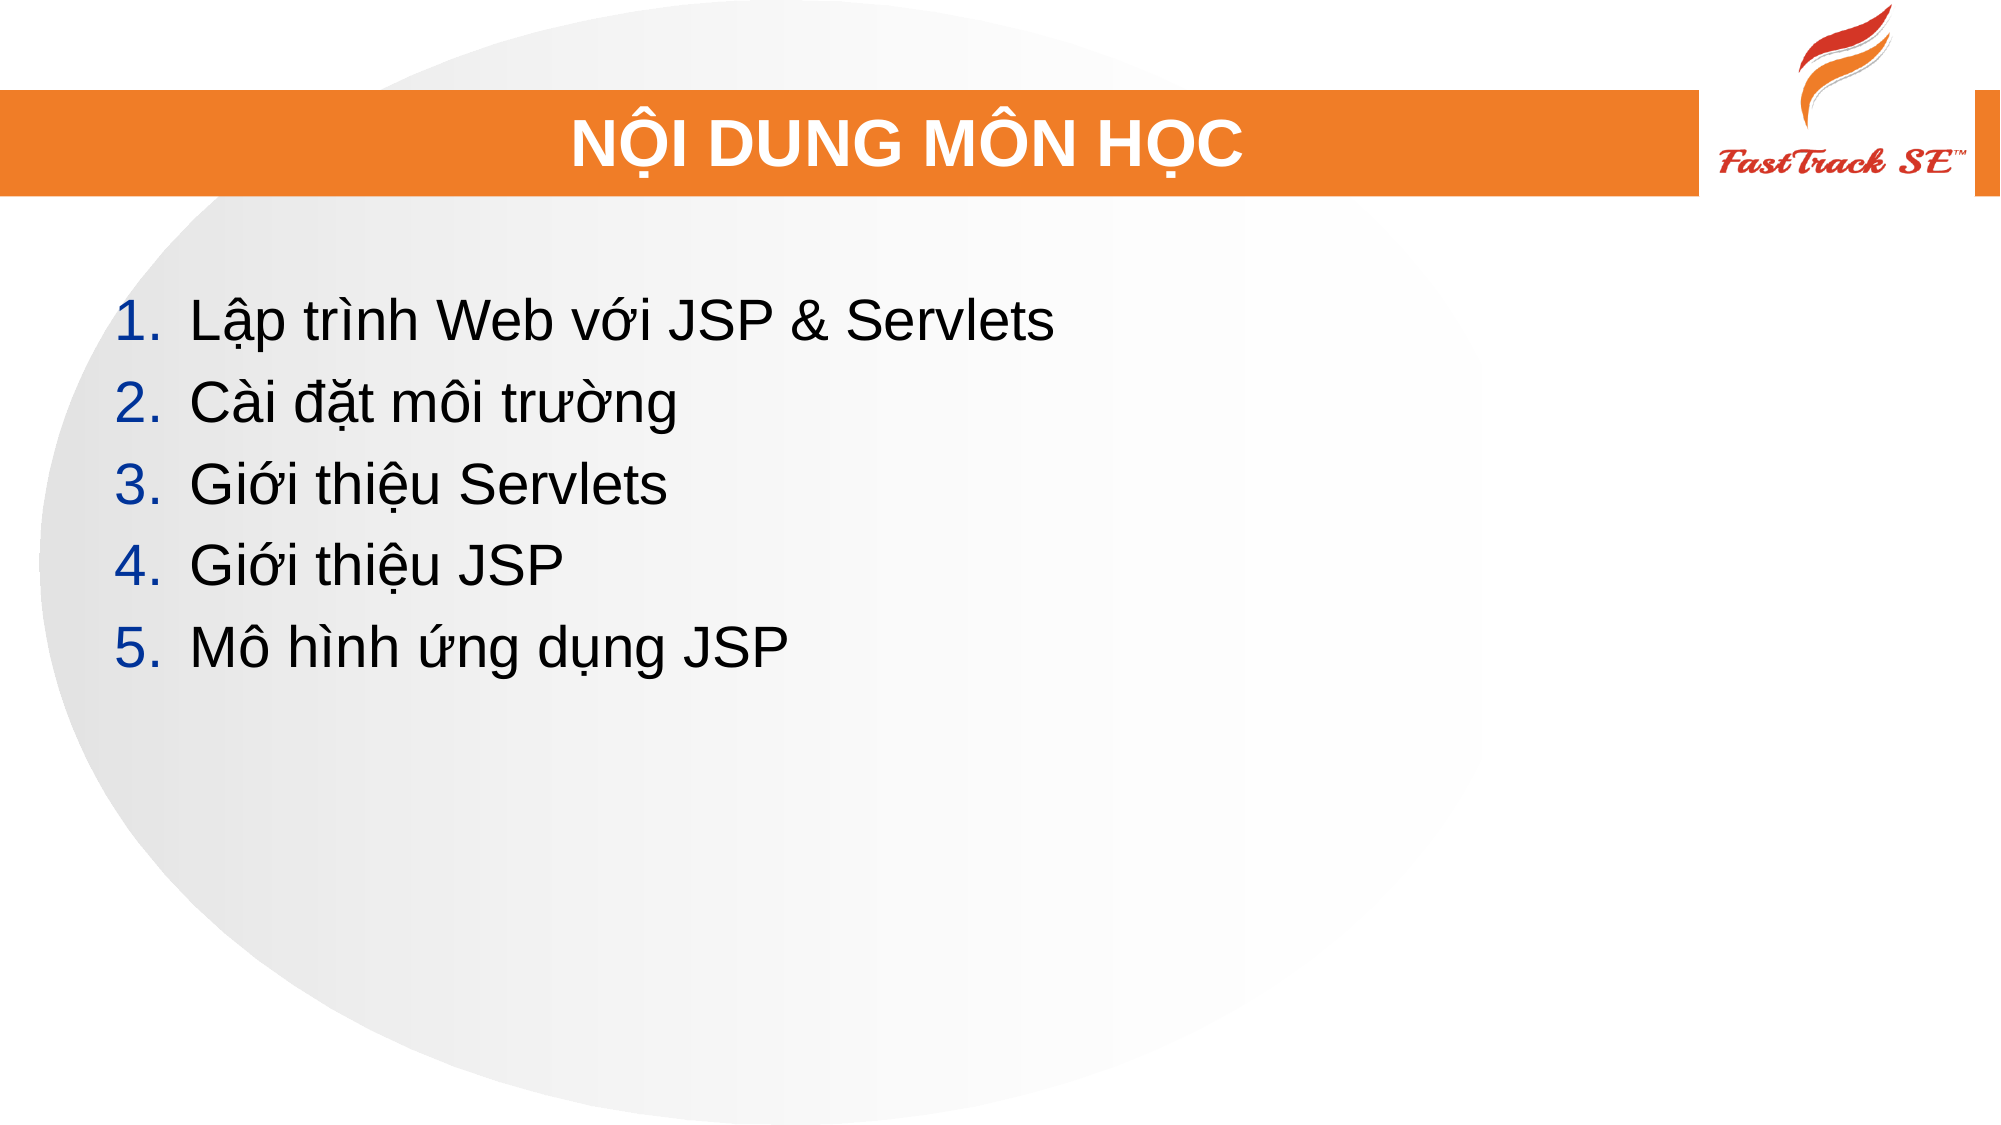

# NỘI DUNG MÔN HỌC
Lập trình Web với JSP & Servlets
Cài đặt môi trường
Giới thiệu Servlets
Giới thiệu JSP
Mô hình ứng dụng JSP